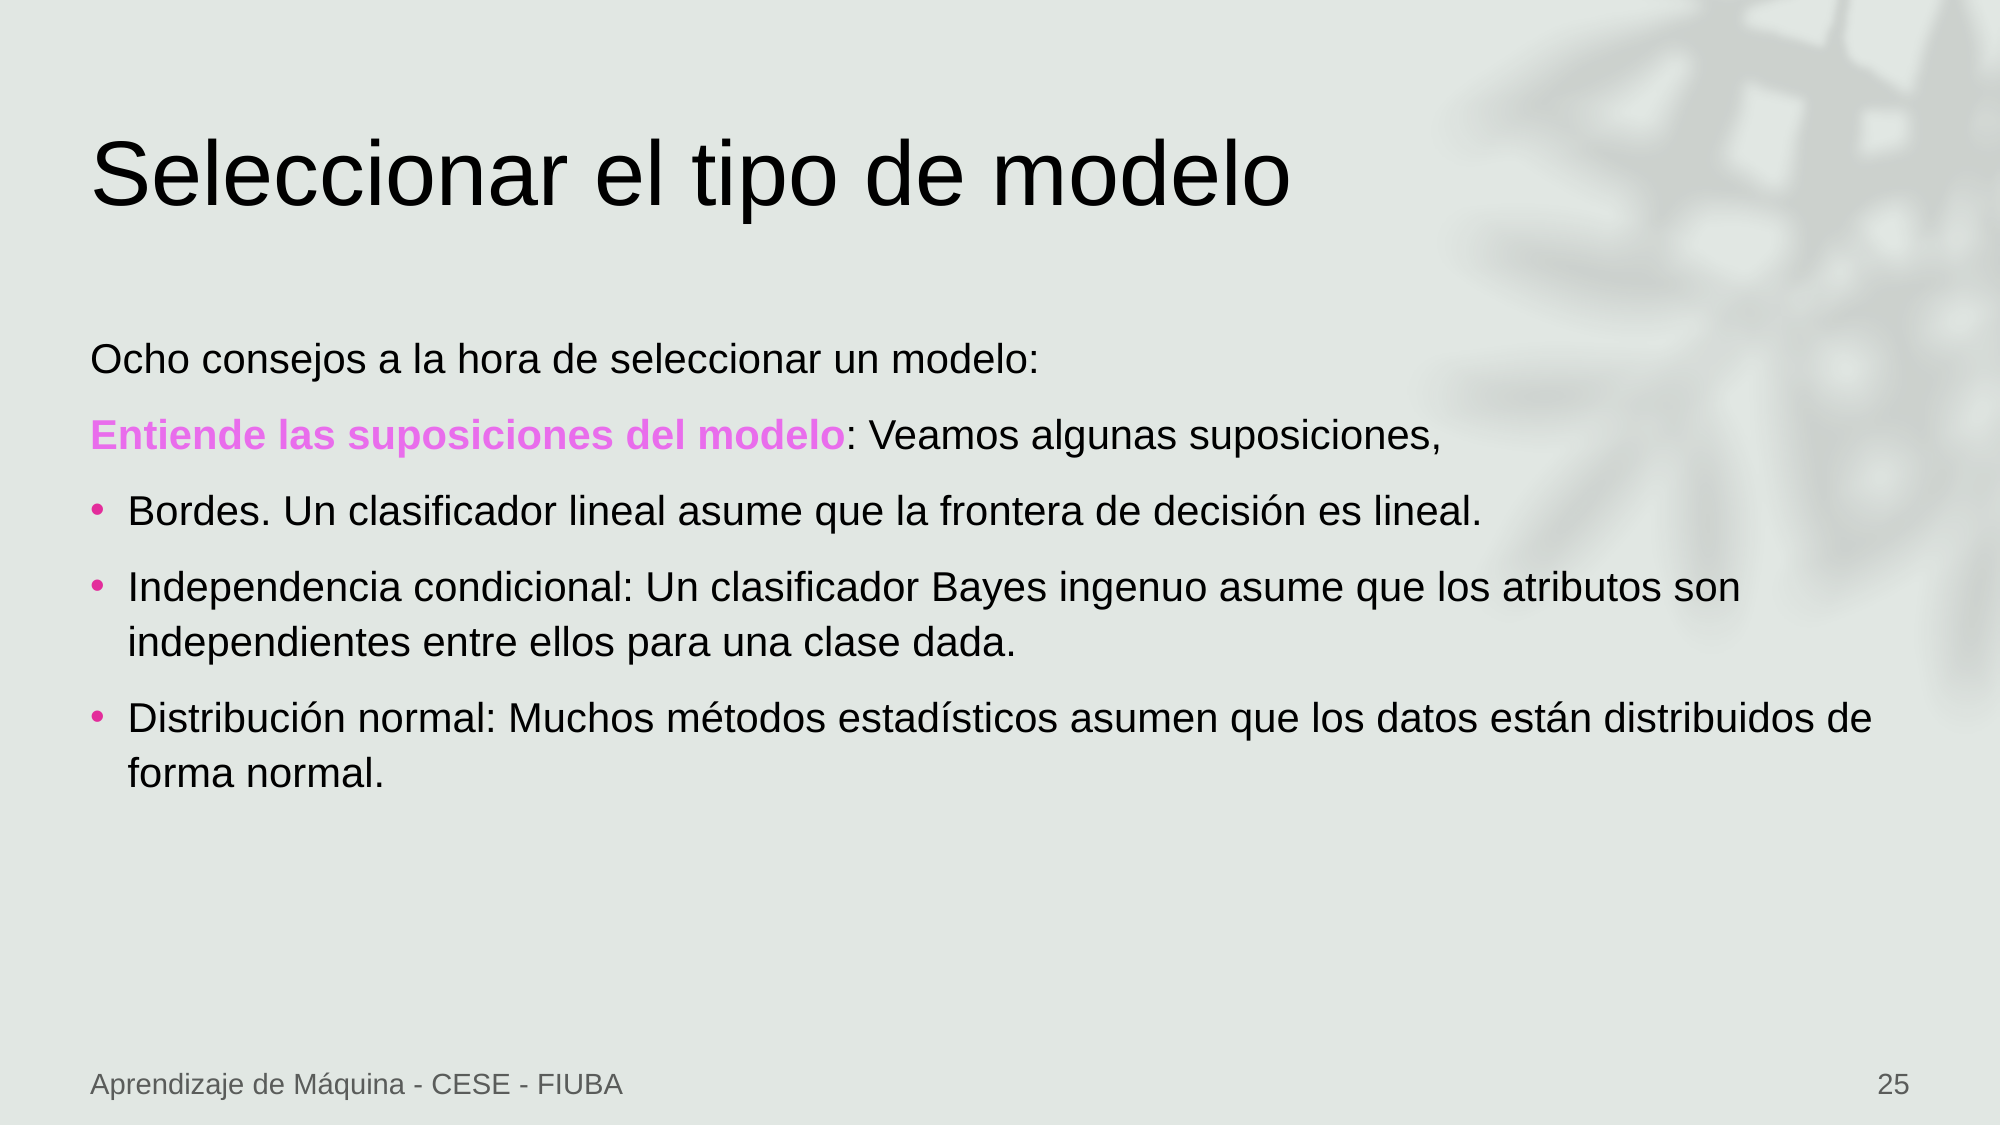

# Seleccionar el tipo de modelo
Ocho consejos a la hora de seleccionar un modelo:
Entiende las suposiciones del modelo: Veamos algunas suposiciones,
Bordes. Un clasificador lineal asume que la frontera de decisión es lineal.
Independencia condicional: Un clasificador Bayes ingenuo asume que los atributos son independientes entre ellos para una clase dada.
Distribución normal: Muchos métodos estadísticos asumen que los datos están distribuidos de forma normal.

Aprendizaje de Máquina - CESE - FIUBA
25